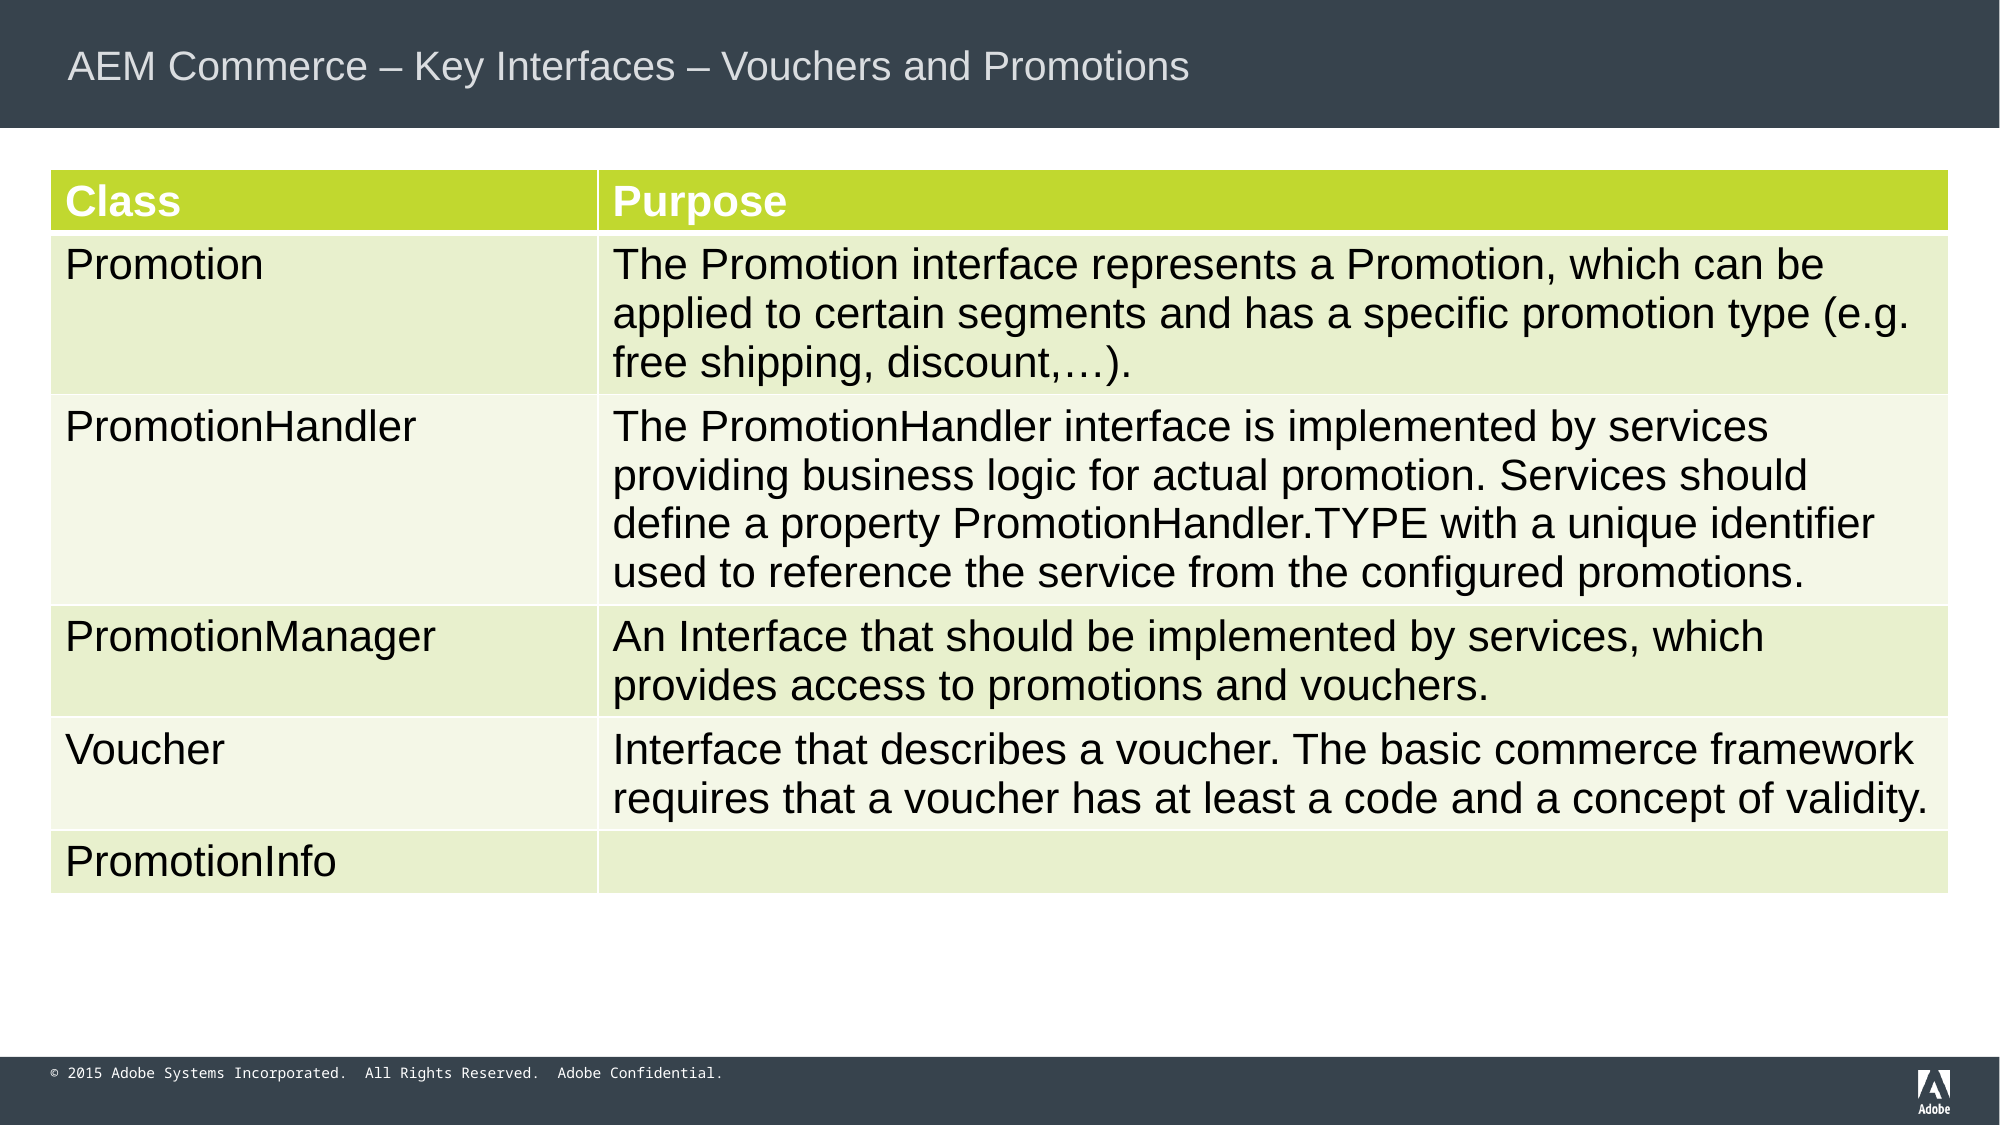

# AEM Commerce – Key Interfaces – Vouchers and Promotions
| Class | Purpose |
| --- | --- |
| Promotion | The Promotion interface represents a Promotion, which can be applied to certain segments and has a specific promotion type (e.g. free shipping, discount,…). |
| PromotionHandler | The PromotionHandler interface is implemented by services providing business logic for actual promotion. Services should define a property PromotionHandler.TYPE with a unique identifier used to reference the service from the configured promotions. |
| PromotionManager | An Interface that should be implemented by services, which provides access to promotions and vouchers. |
| Voucher | Interface that describes a voucher. The basic commerce framework requires that a voucher has at least a code and a concept of validity. |
| PromotionInfo |  |